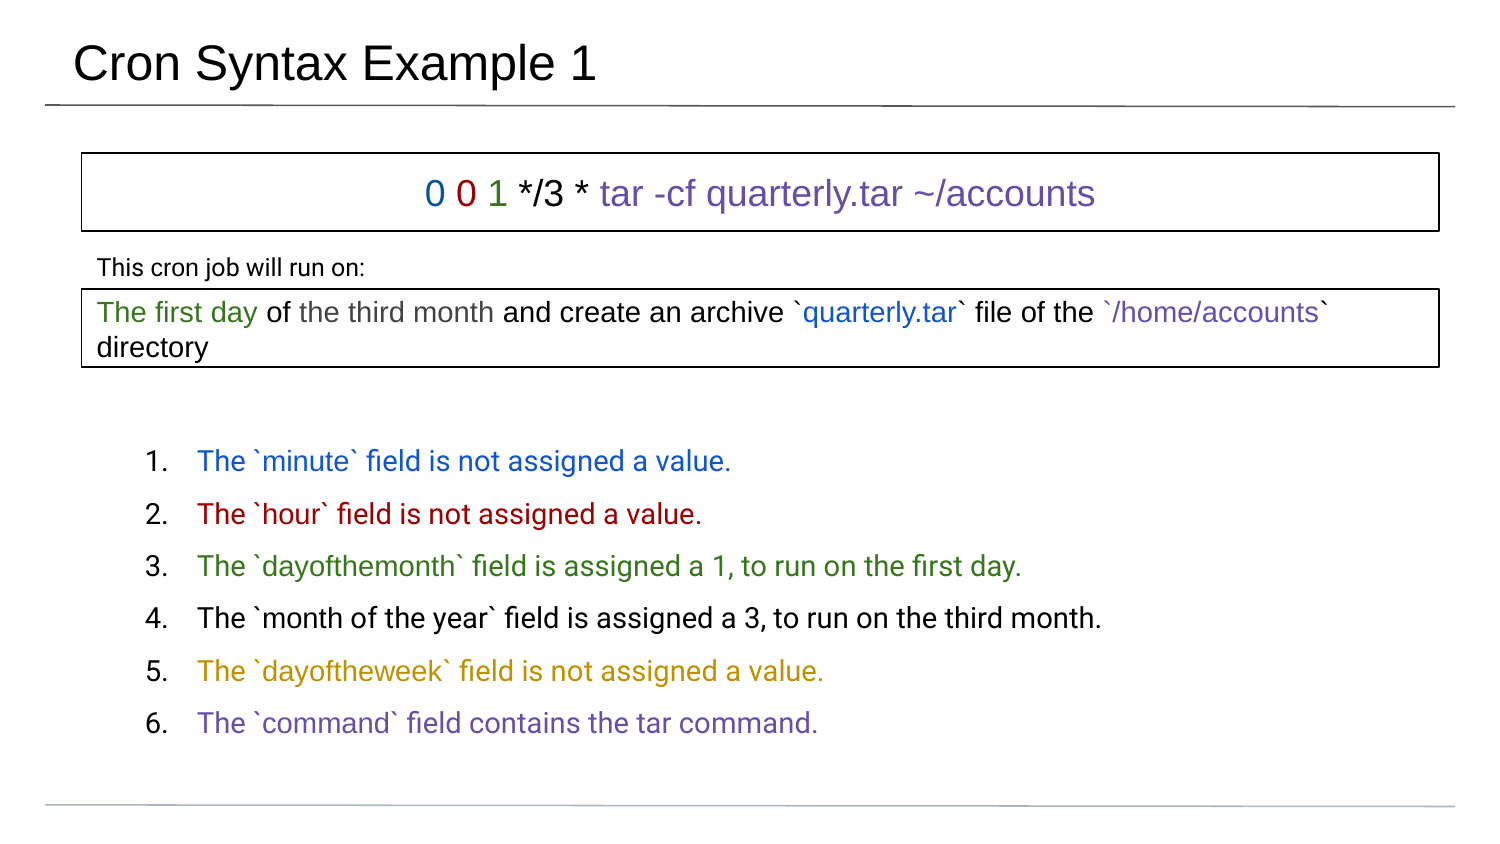

# Cron Syntax Example 1
0 0 1 */3 * tar -cf quarterly.tar ~/accounts
This cron job will run on:
The first day of the third month and create an archive `quarterly.tar` file of the `/home/accounts` directory
The `minute` field is not assigned a value.
The `hour` field is not assigned a value.
The `dayofthemonth` field is assigned a 1, to run on the first day.
The `month of the year` field is assigned a 3, to run on the third month.
The `dayoftheweek` field is not assigned a value.
The `command` field contains the tar command.